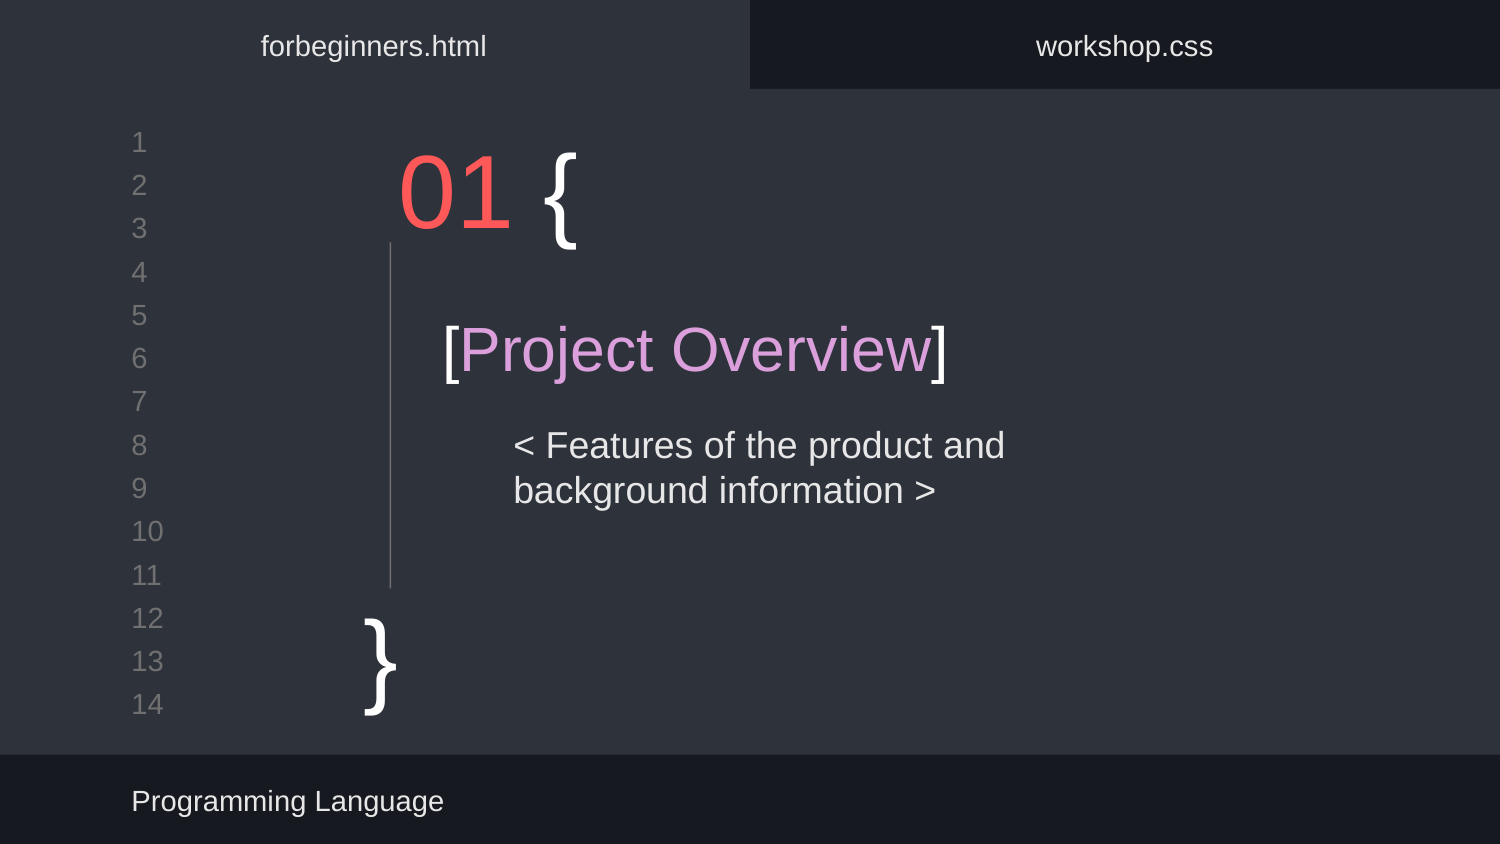

forbeginners.html
workshop.css
# 01 {
[Project Overview]
< Features of the product and background information >
}
Programming Language